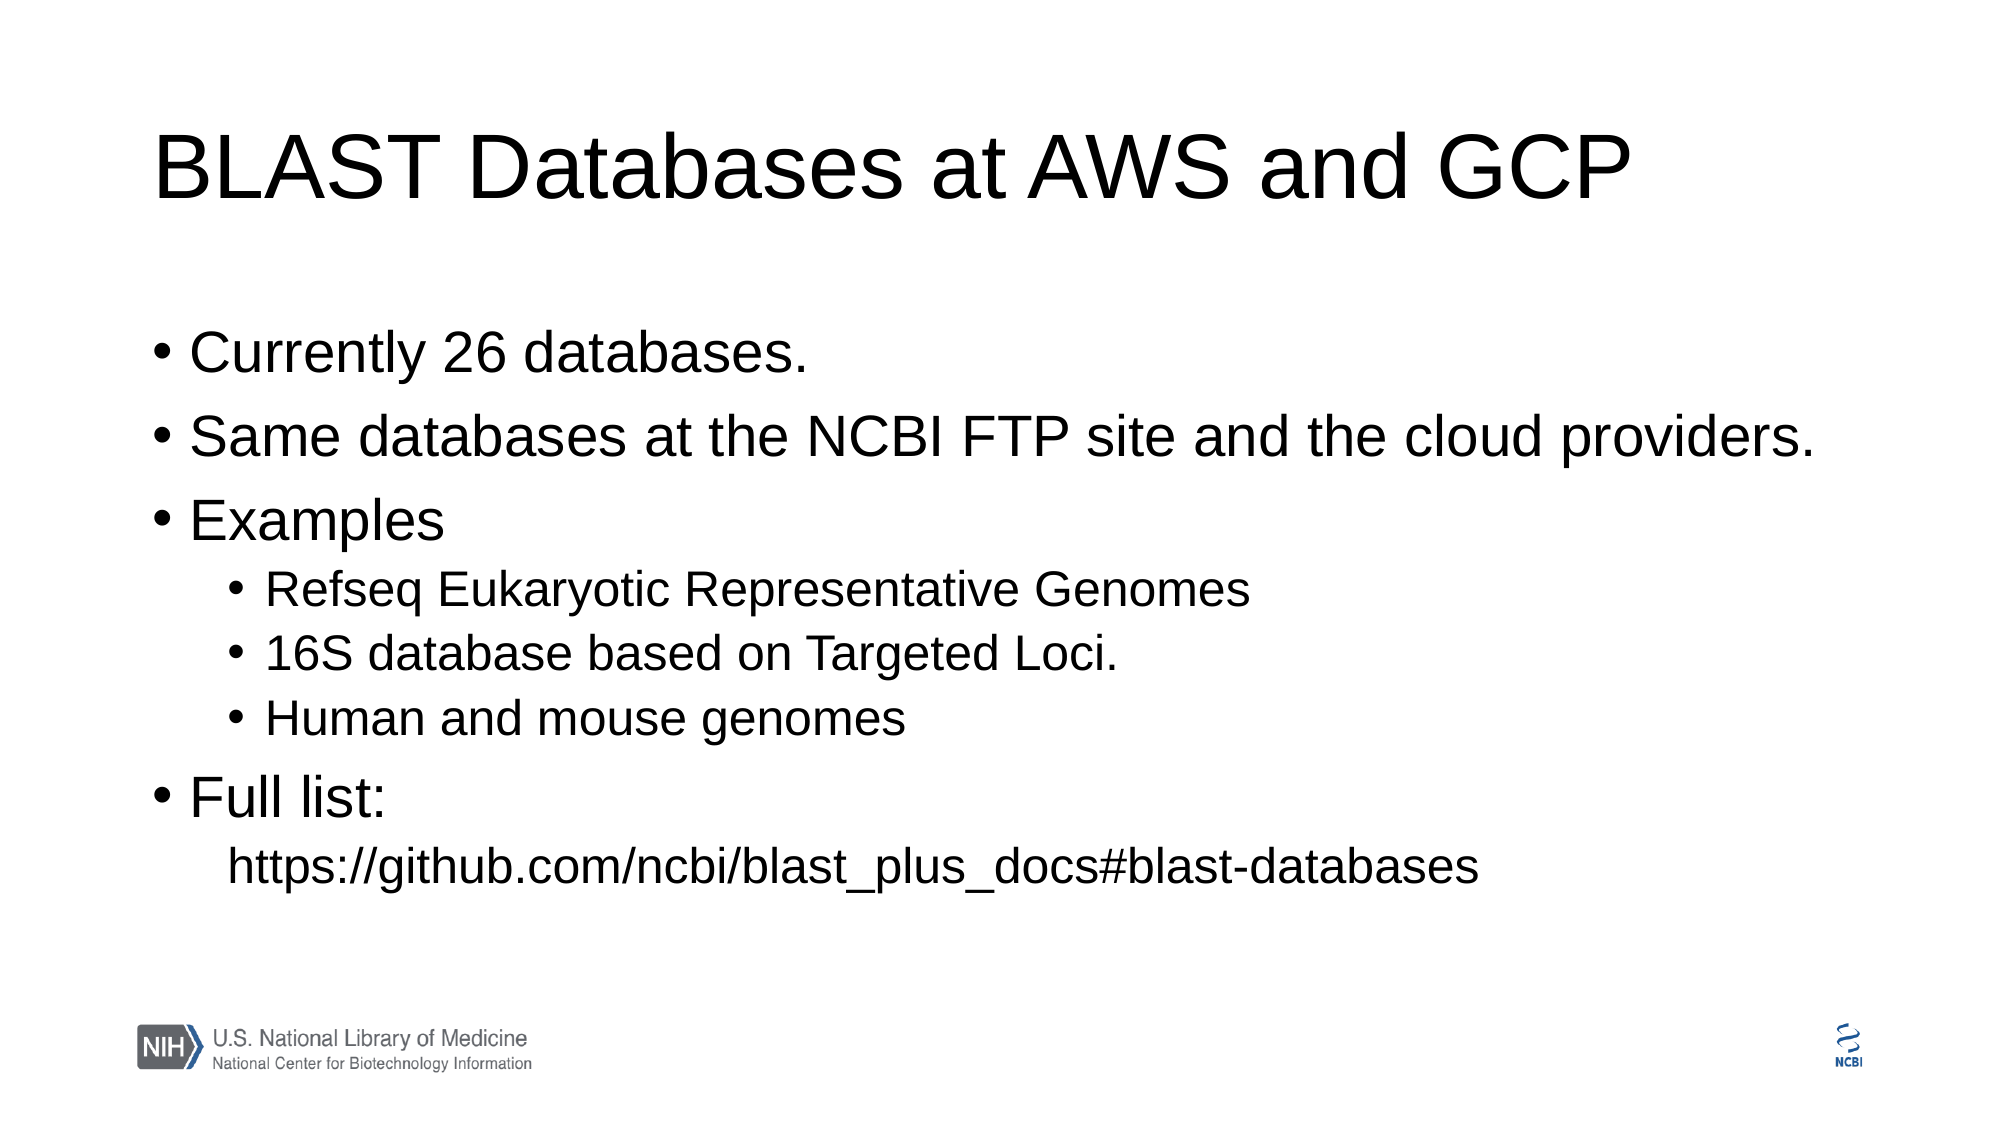

# BLAST Databases at AWS and GCP
Currently 26 databases.
Same databases at the NCBI FTP site and the cloud providers.
Examples
Refseq Eukaryotic Representative Genomes
16S database based on Targeted Loci.
Human and mouse genomes
Full list:
https://github.com/ncbi/blast_plus_docs#blast-databases